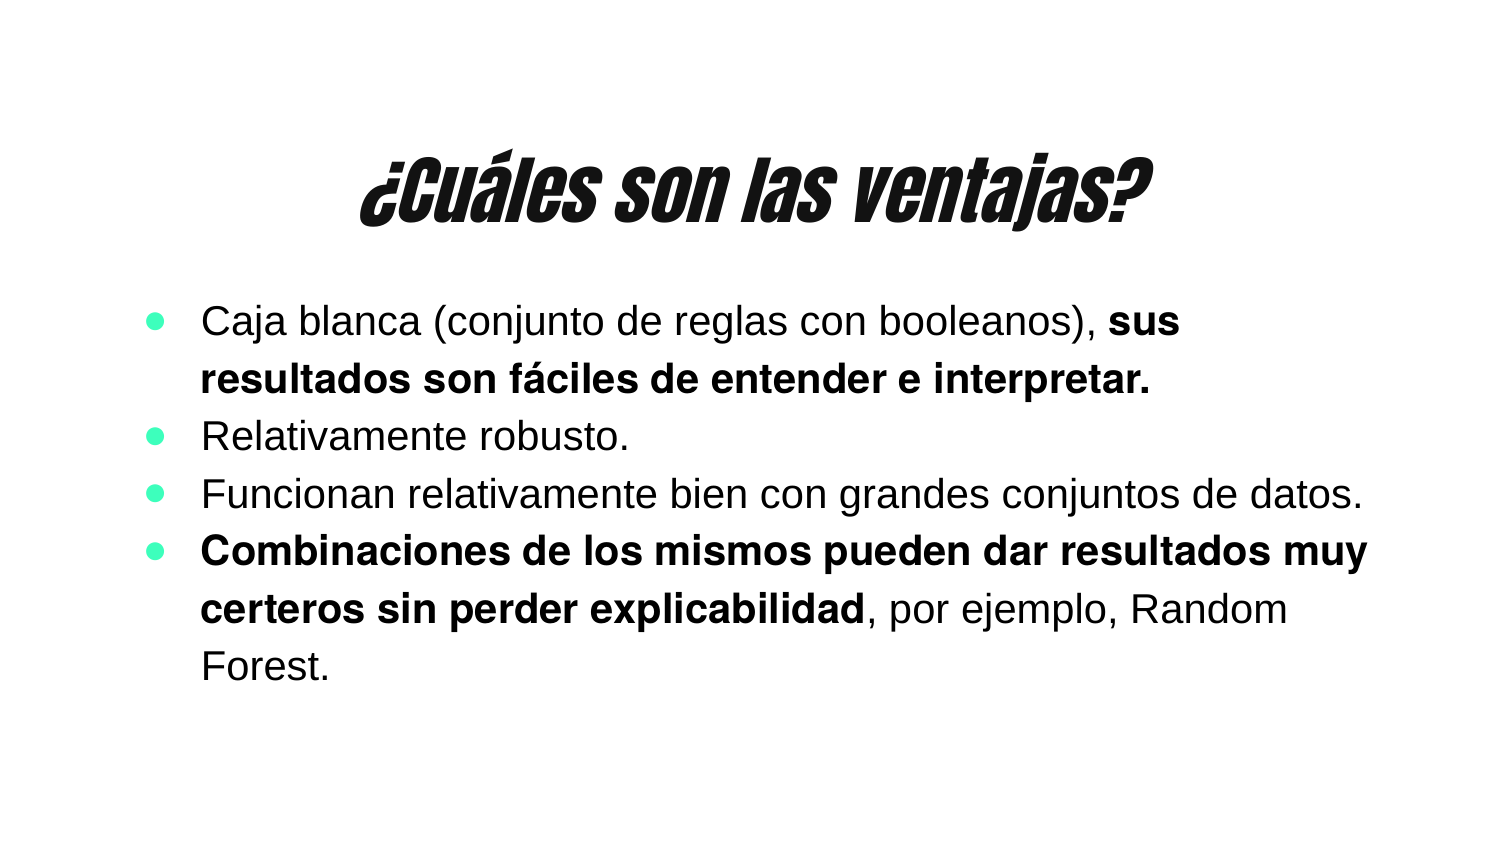

¿Cuáles son las ventajas?

Caja blanca (conjunto de reglas con booleanos), sus resultados son fáciles de entender e interpretar.
Relativamente robusto.
Funcionan relativamente bien con grandes conjuntos de datos.
Combinaciones de los mismos pueden dar resultados muy certeros sin perder explicabilidad, por ejemplo, Random Forest.